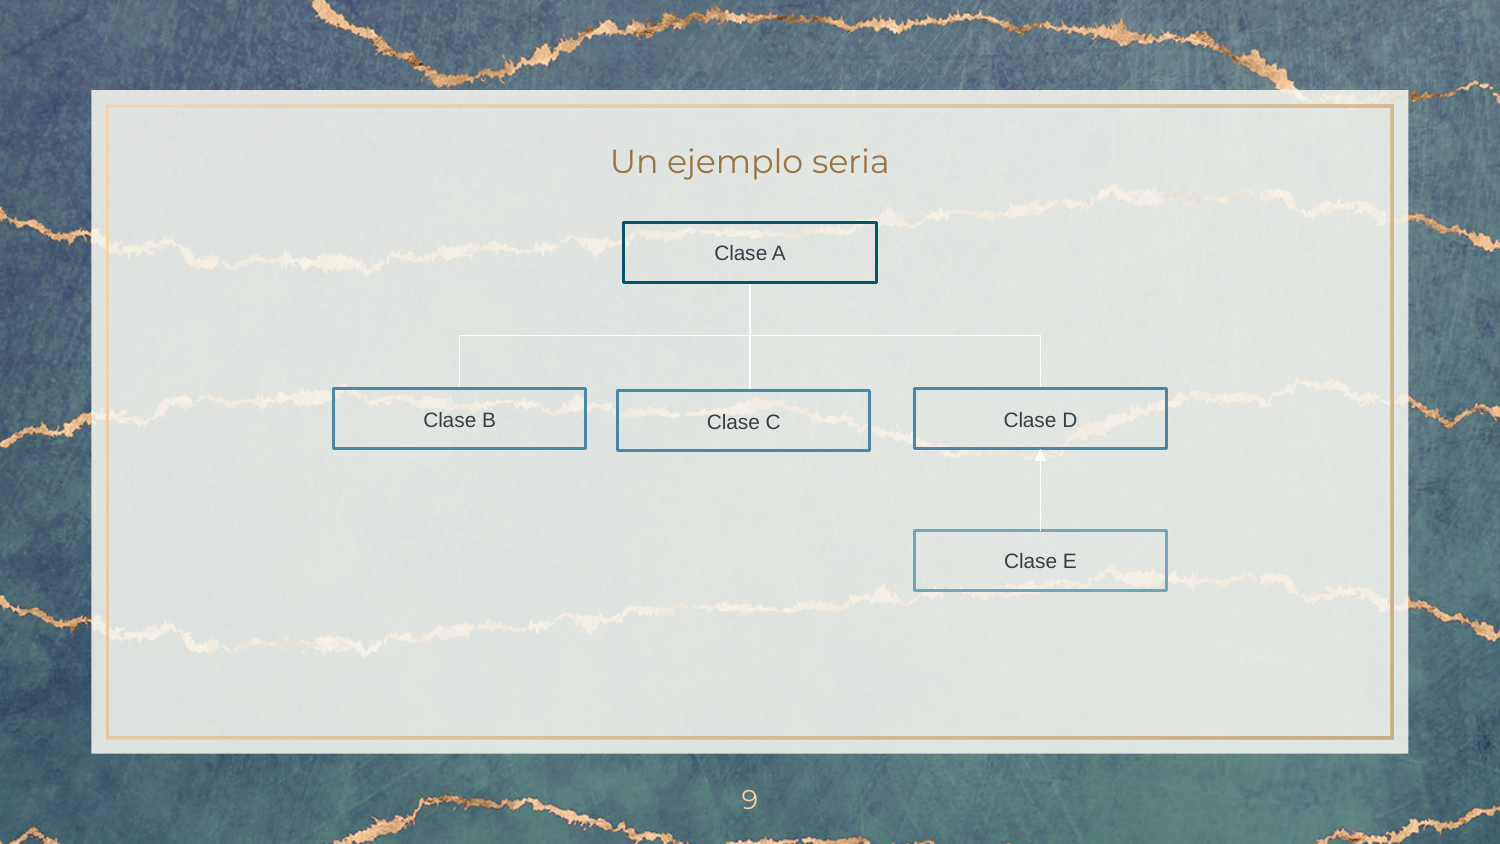

# Un ejemplo seria
Clase A
Clase B
Clase D
Clase C
Clase E
9